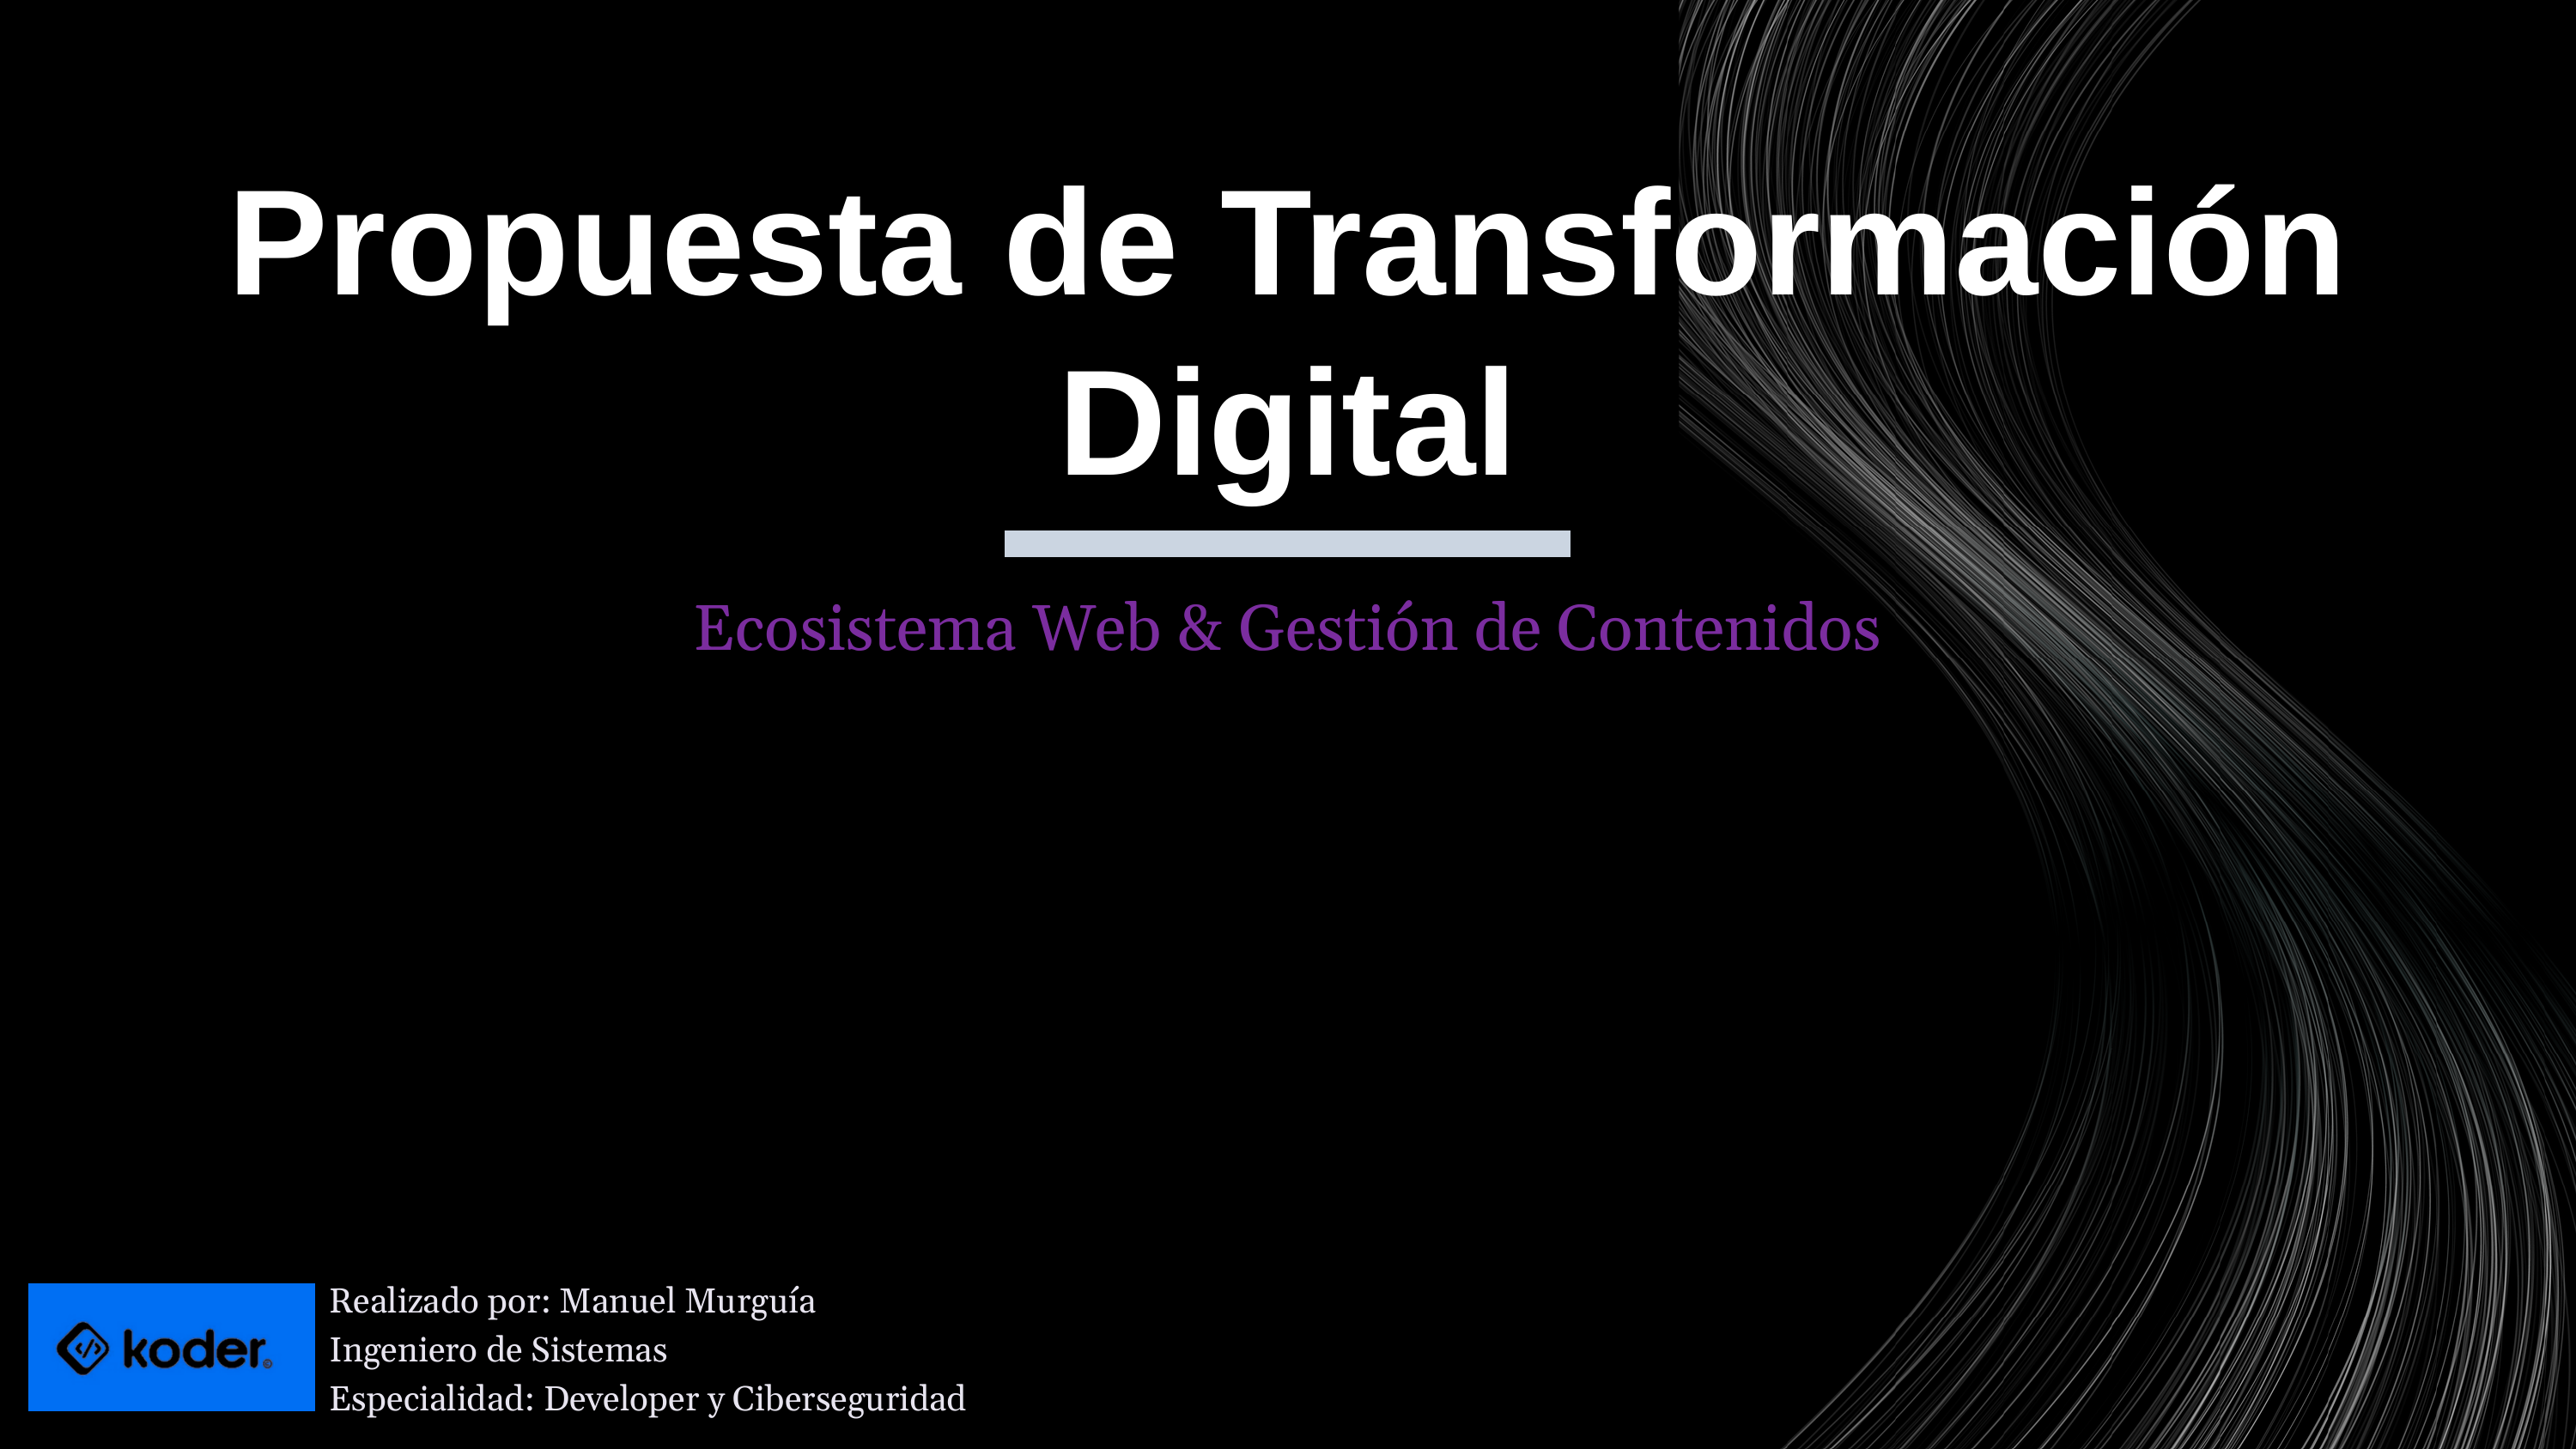

Propuesta de Transformación Digital

Ecosistema Web & Gestión de Contenidos
Realizado por: Manuel Murguía
Ingeniero de Sistemas
Especialidad: Developer y Ciberseguridad